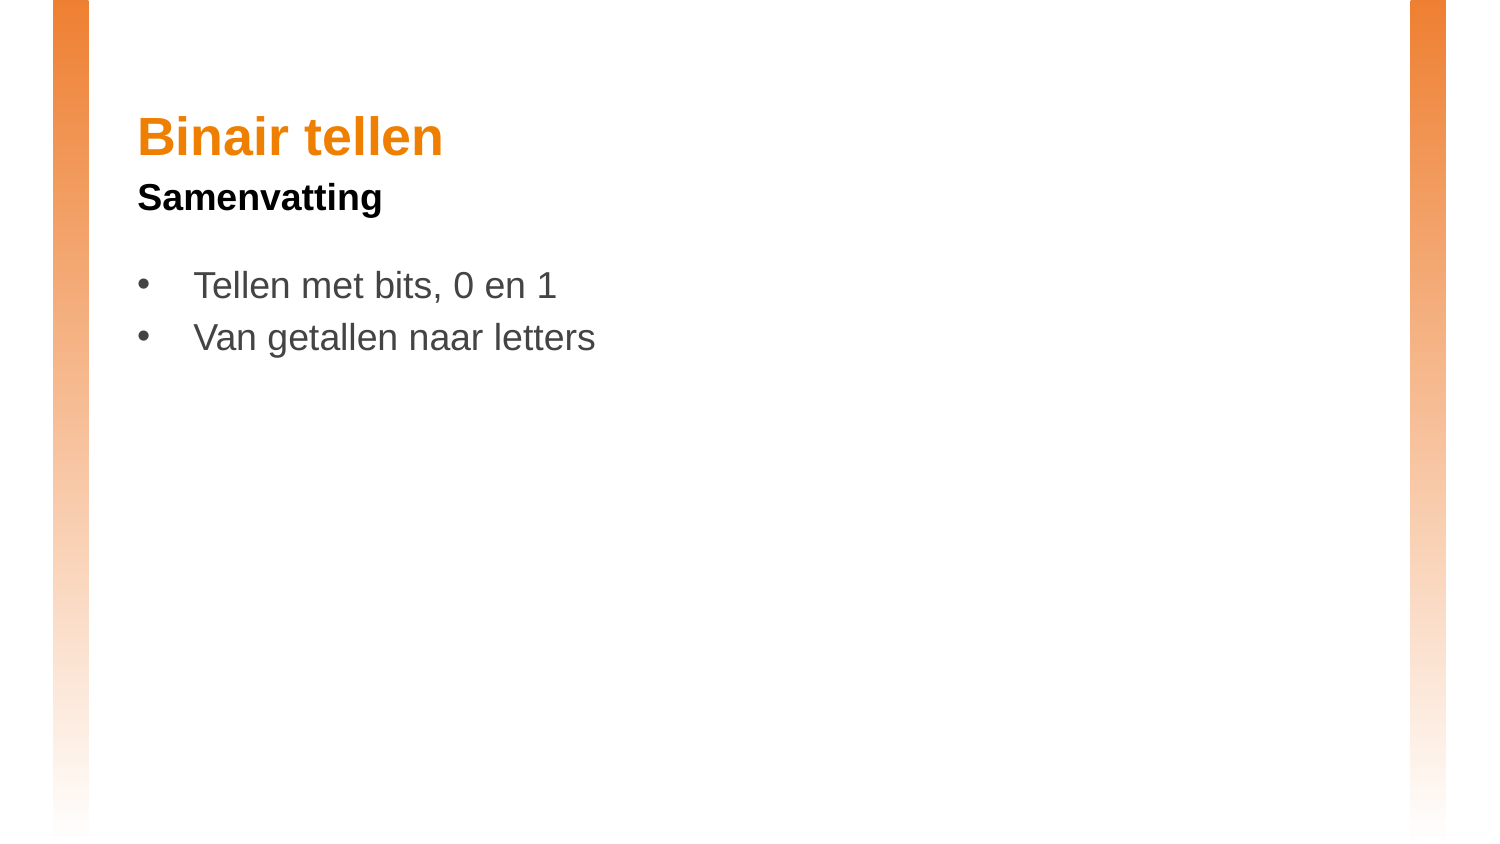

# Binair tellen
Samenvatting
Tellen met bits, 0 en 1
Van getallen naar letters